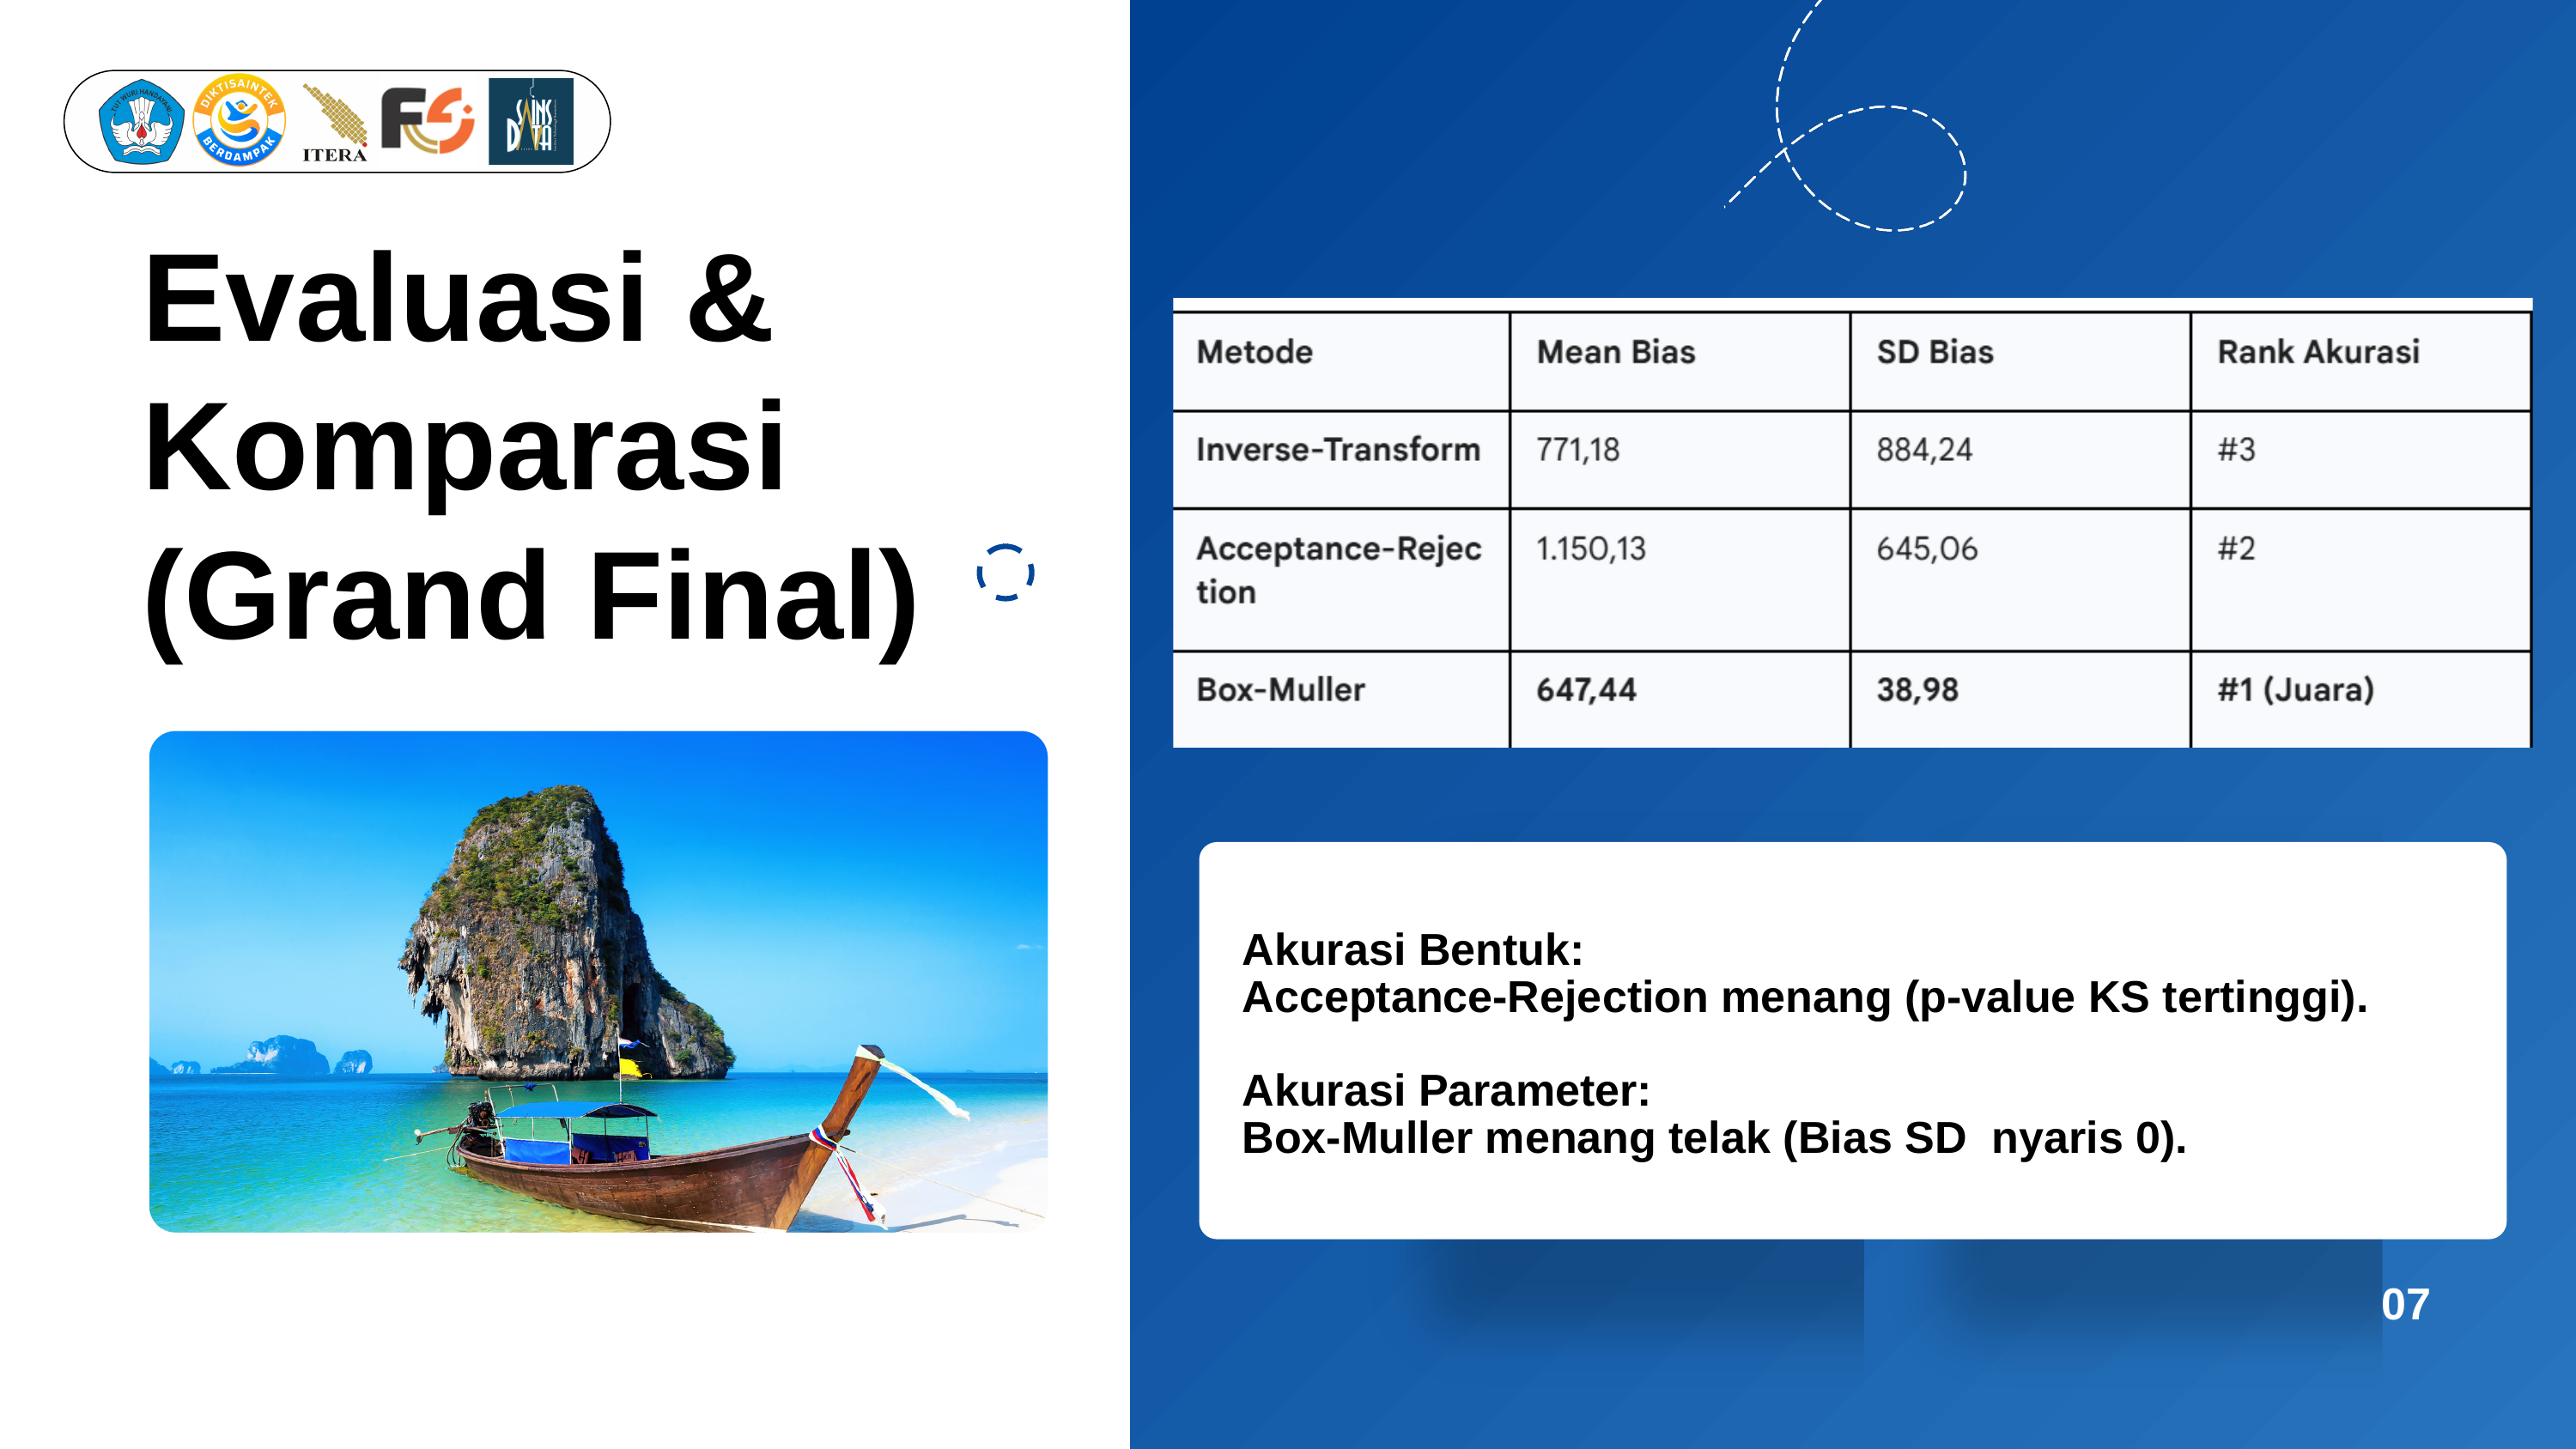

Evaluasi & Komparasi (Grand Final)

Akurasi Bentuk:
Acceptance-Rejection menang (p-value KS tertinggi).

Akurasi Parameter:
Box-Muller menang telak (Bias SD  nyaris 0).
07